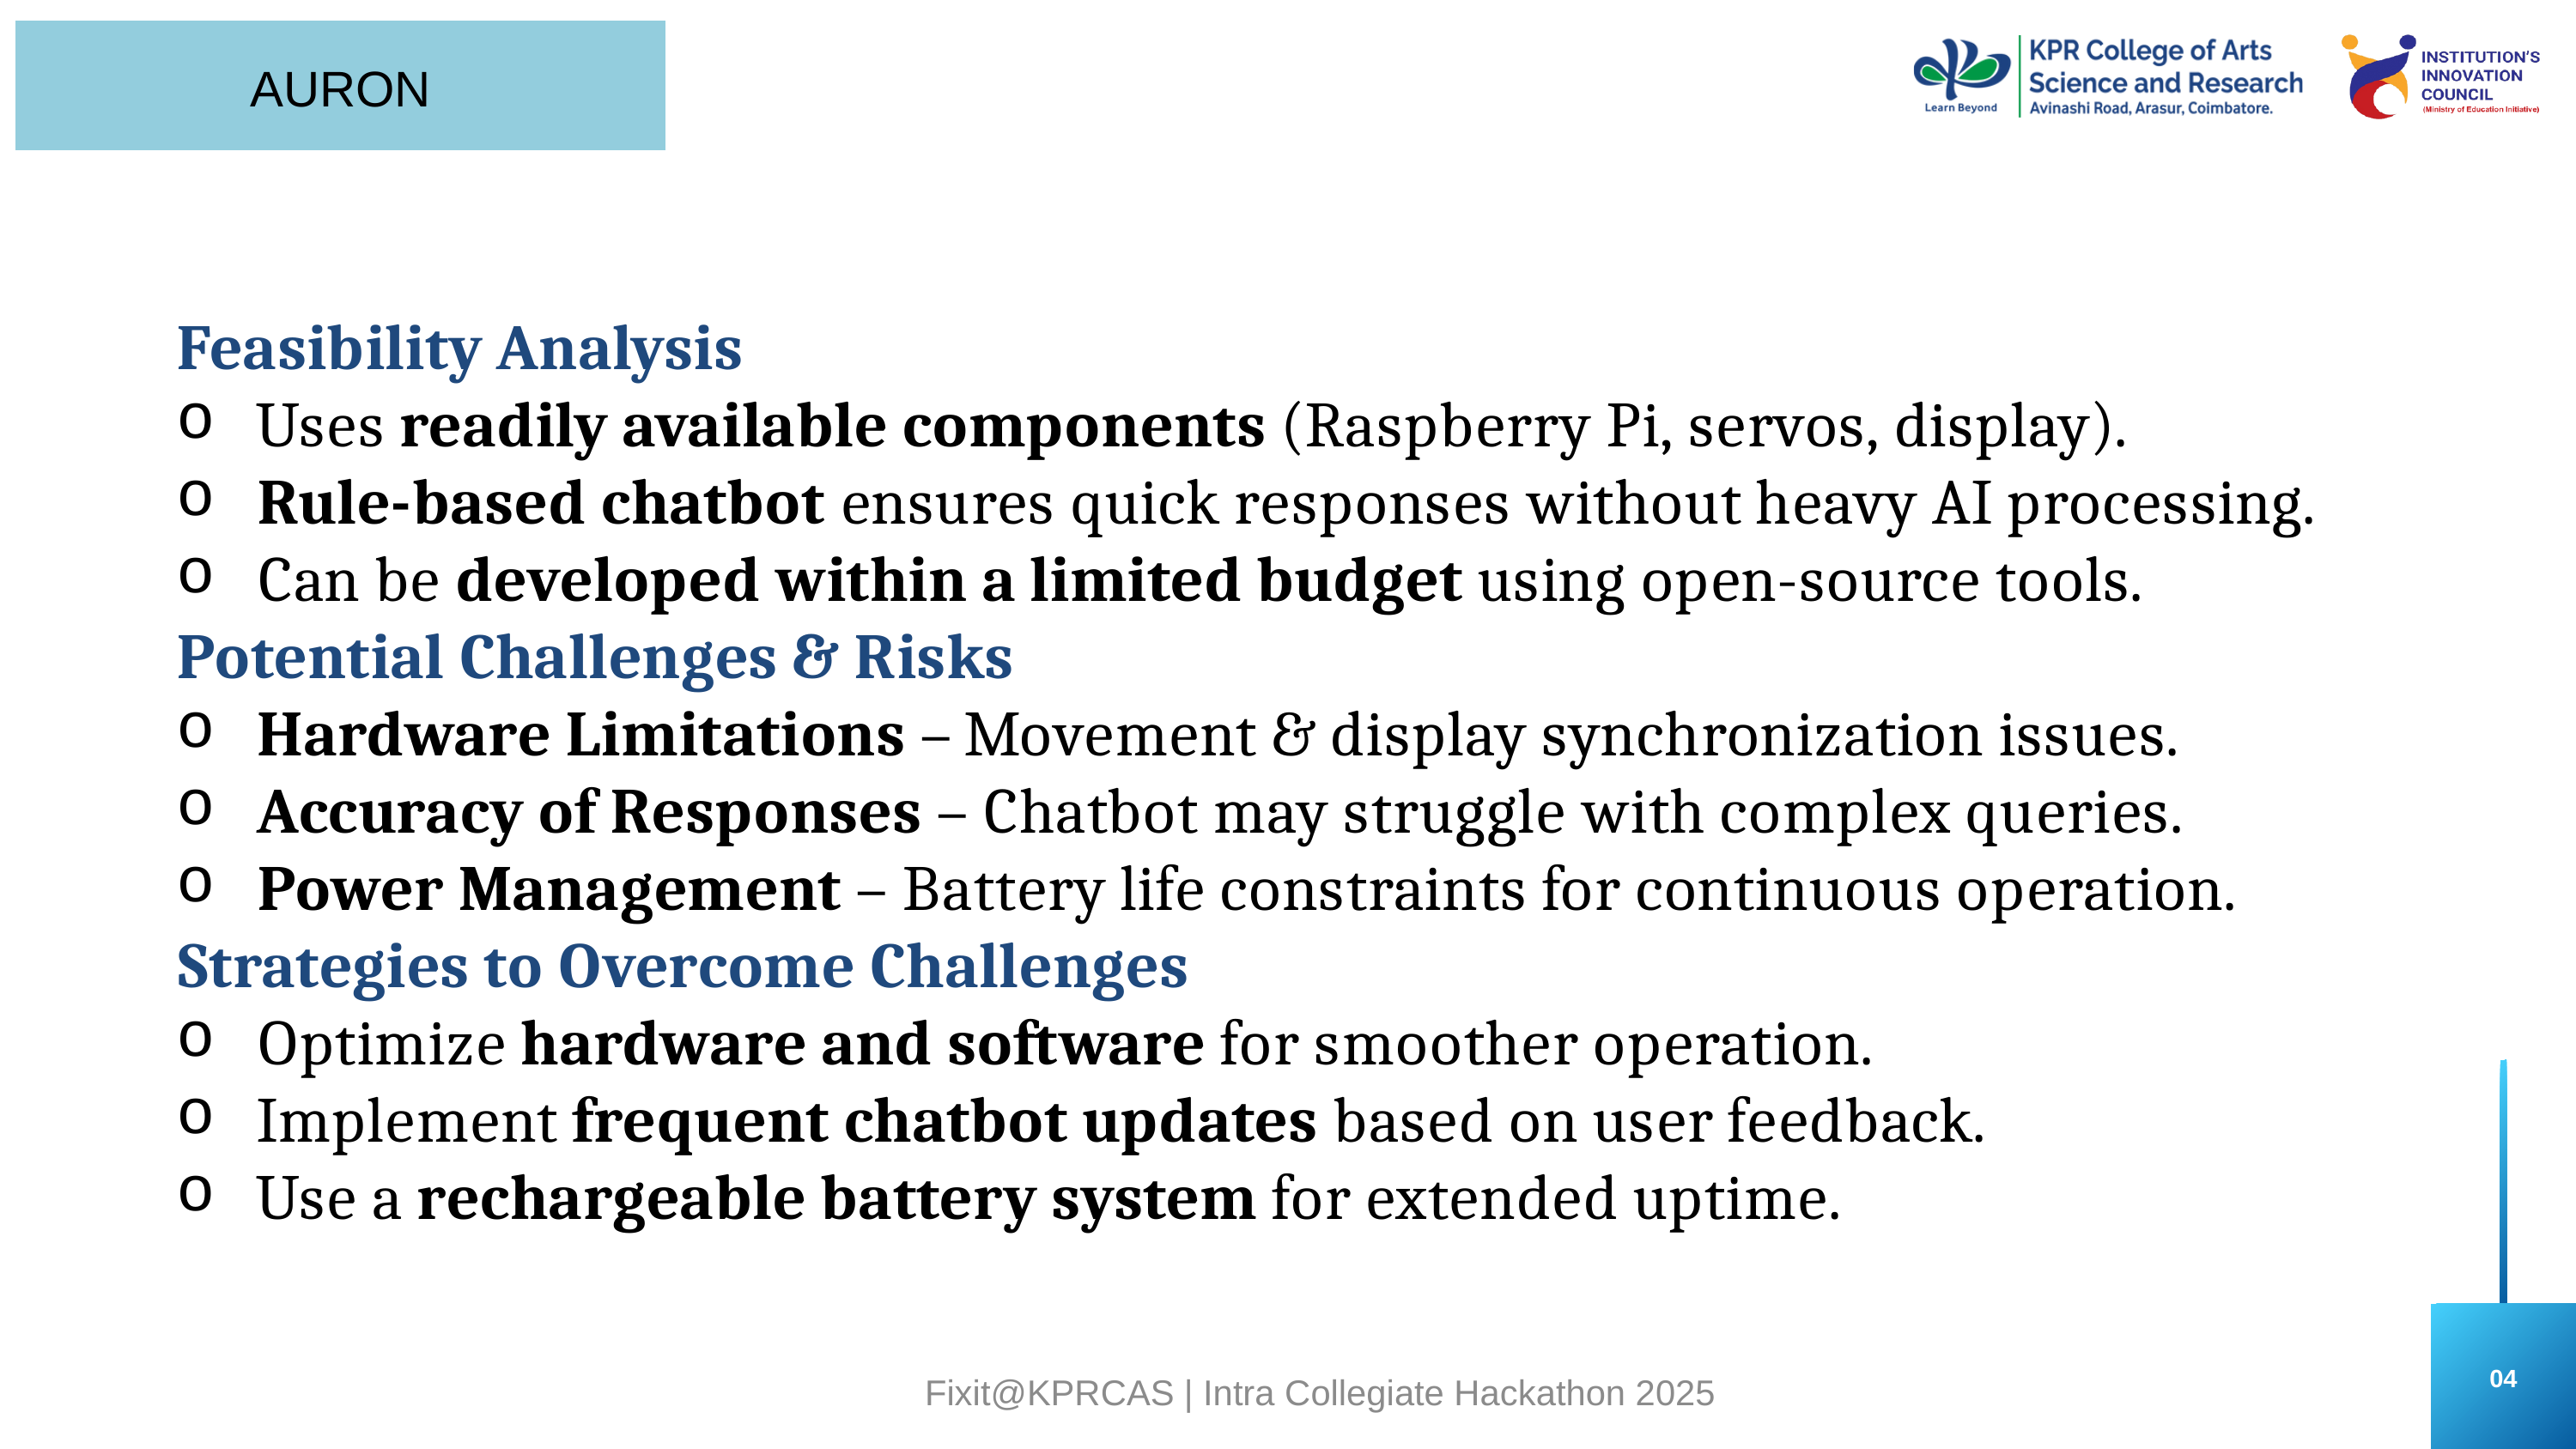

AURON

Feasibility Analysis
Uses readily available components (Raspberry Pi, servos, display).
Rule-based chatbot ensures quick responses without heavy AI processing.
Can be developed within a limited budget using open-source tools.
Potential Challenges & Risks
Hardware Limitations – Movement & display synchronization issues.
Accuracy of Responses – Chatbot may struggle with complex queries.
Power Management – Battery life constraints for continuous operation.
Strategies to Overcome Challenges
Optimize hardware and software for smoother operation.
Implement frequent chatbot updates based on user feedback.
Use a rechargeable battery system for extended uptime.

04
Fixit@KPRCAS | Intra Collegiate Hackathon 2025